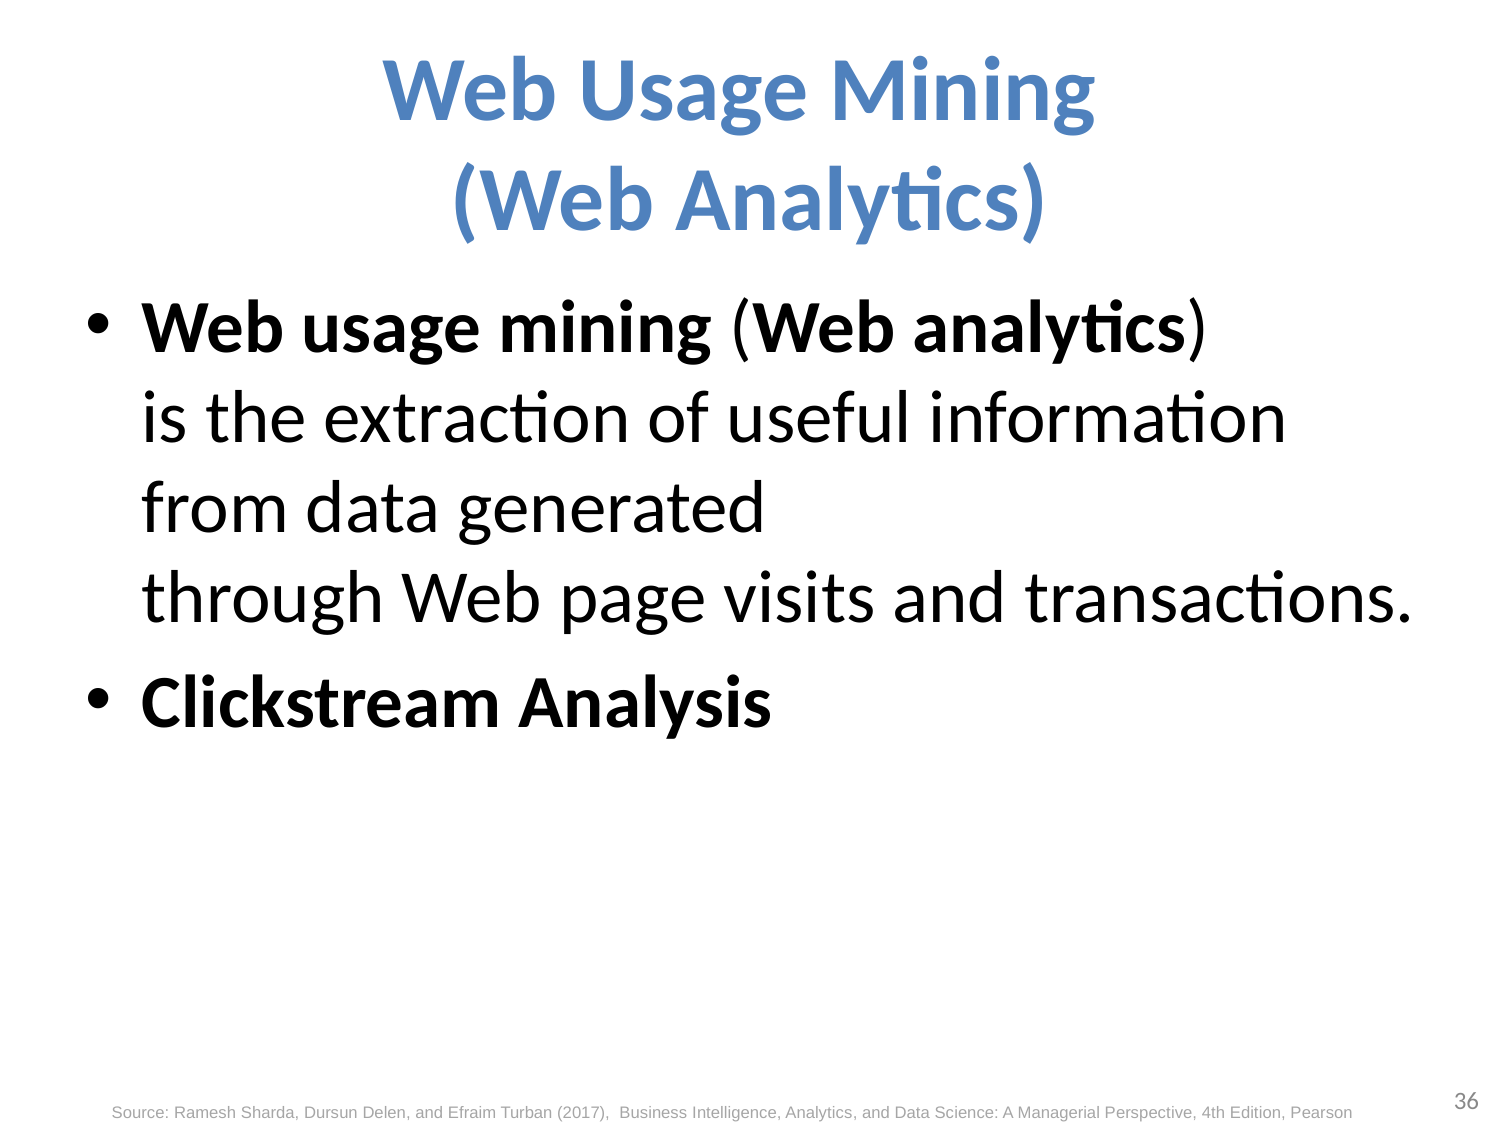

# Web Usage Mining (Web Analytics)
Web usage mining (Web analytics)
is the extraction of useful information
from data generated
through Web page visits and transactions.
Clickstream Analysis
36
Source: Ramesh Sharda, Dursun Delen, and Efraim Turban (2017),  Business Intelligence, Analytics, and Data Science: A Managerial Perspective, 4th Edition, Pearson